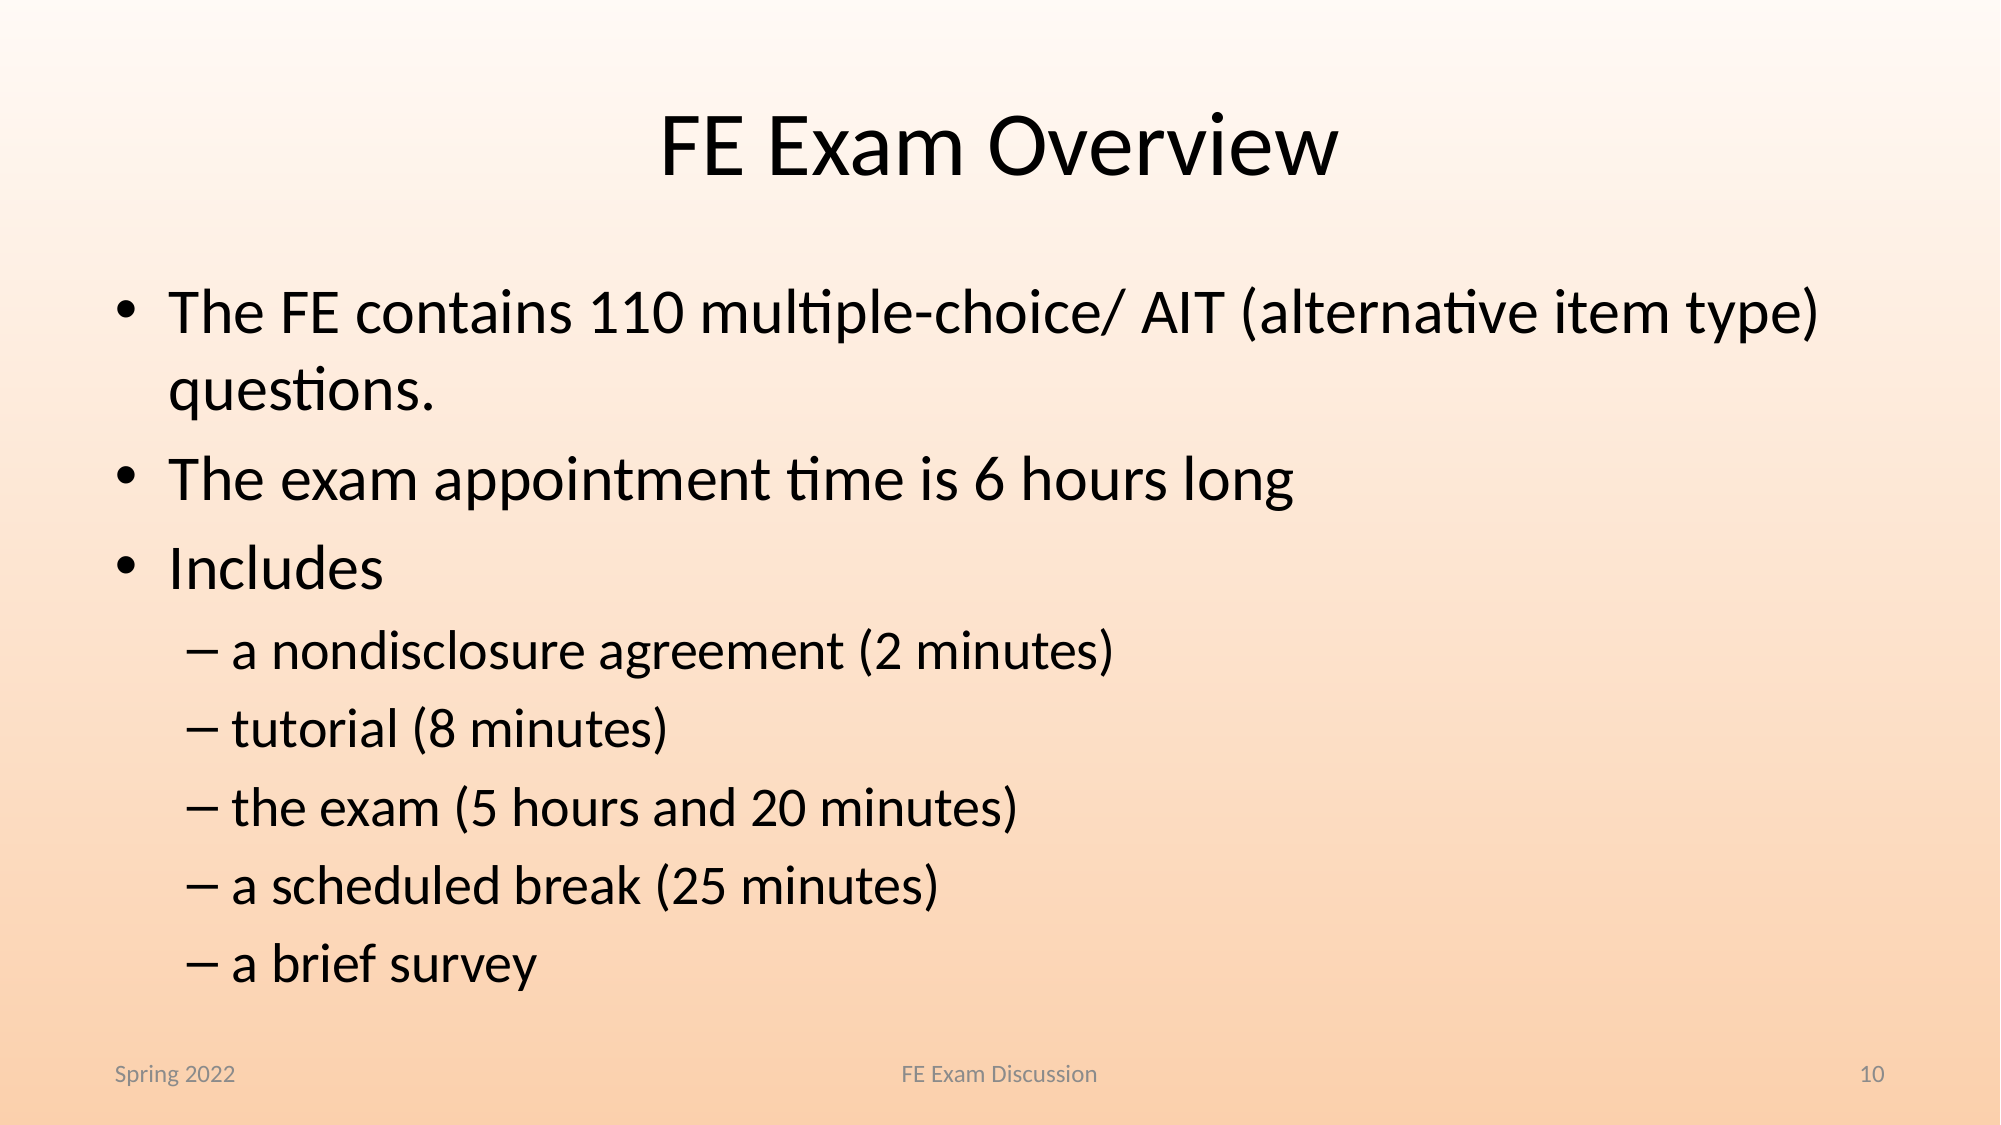

# FE Exam Overview
The FE contains 110 multiple-choice/ AIT (alternative item type) questions.
The exam appointment time is 6 hours long
Includes
a nondisclosure agreement (2 minutes)
tutorial (8 minutes)
the exam (5 hours and 20 minutes)
a scheduled break (25 minutes)
a brief survey
Spring 2022
FE Exam Discussion
10